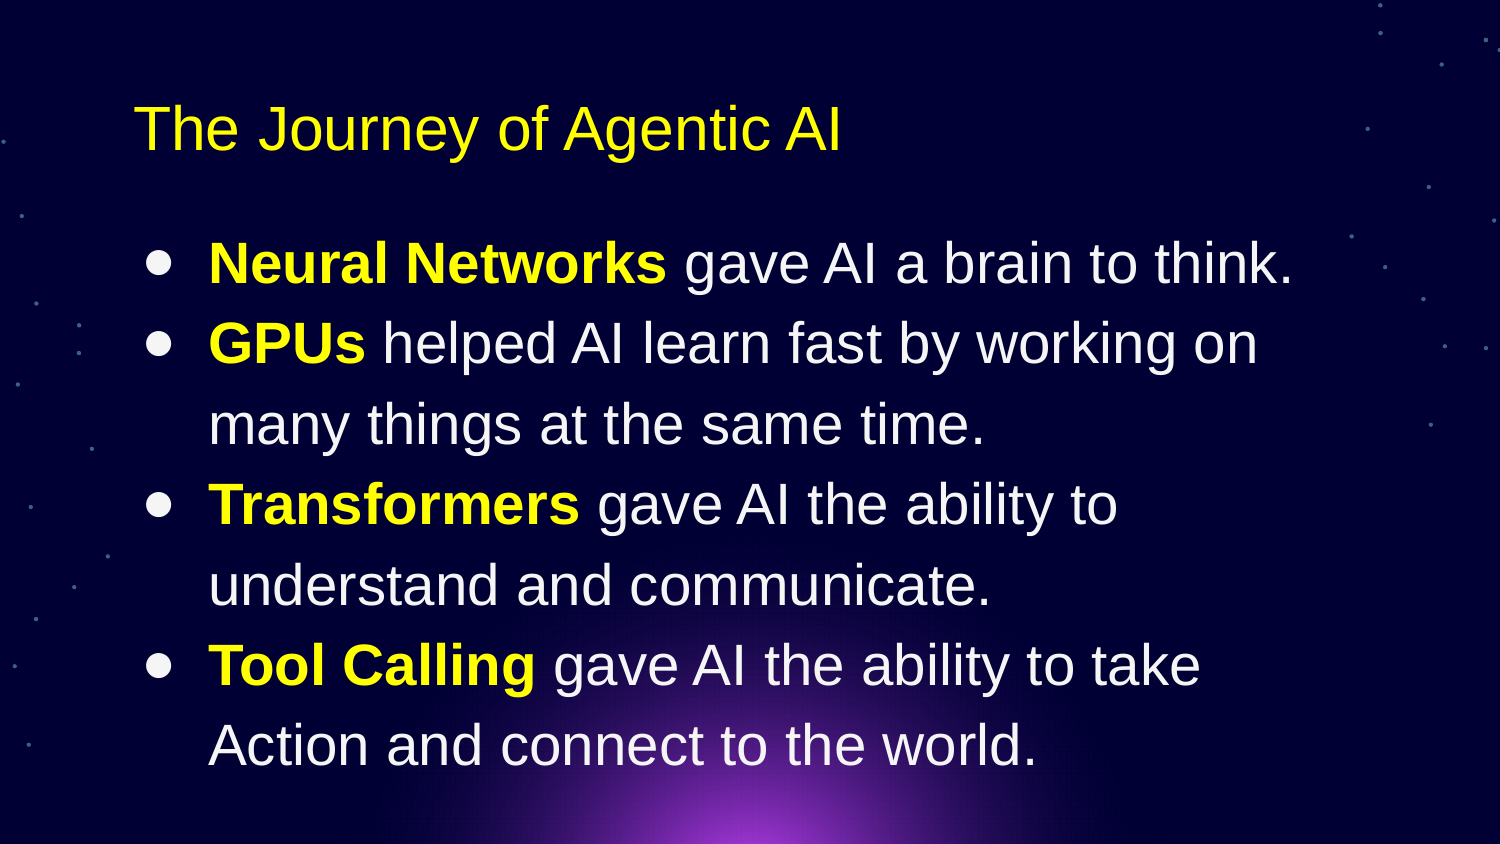

# The Journey of Agentic AI
Neural Networks gave AI a brain to think.
GPUs helped AI learn fast by working on many things at the same time.
Transformers gave AI the ability to understand and communicate.
Tool Calling gave AI the ability to take
Action and connect to the world.